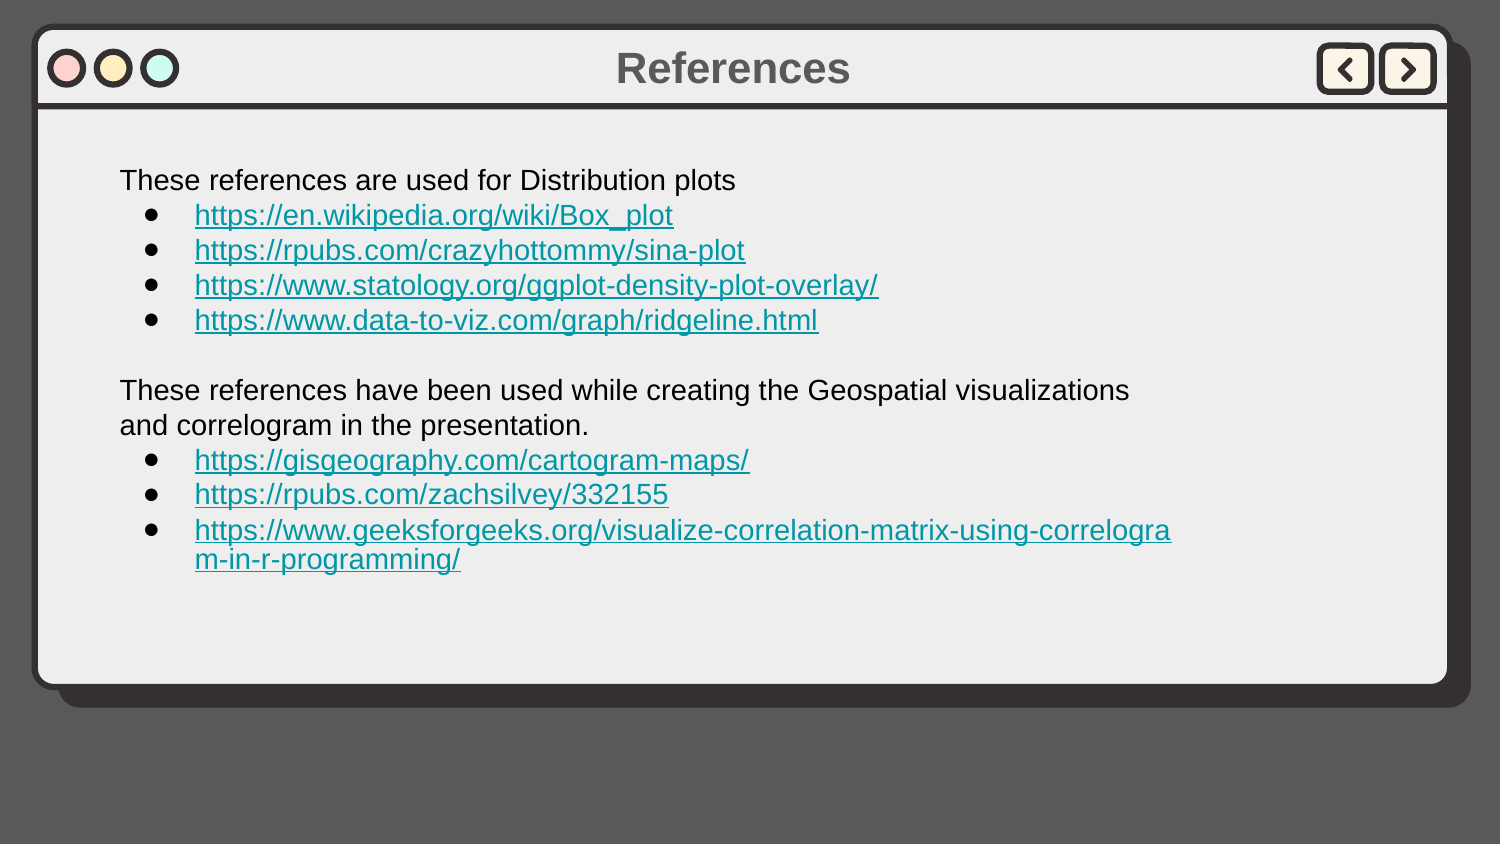

References
These references are used for Distribution plots
https://en.wikipedia.org/wiki/Box_plot
https://rpubs.com/crazyhottommy/sina-plot
https://www.statology.org/ggplot-density-plot-overlay/
https://www.data-to-viz.com/graph/ridgeline.html

These references have been used while creating the Geospatial visualizations and correlogram in the presentation.
https://gisgeography.com/cartogram-maps/
https://rpubs.com/zachsilvey/332155
https://www.geeksforgeeks.org/visualize-correlation-matrix-using-correlogram-in-r-programming/